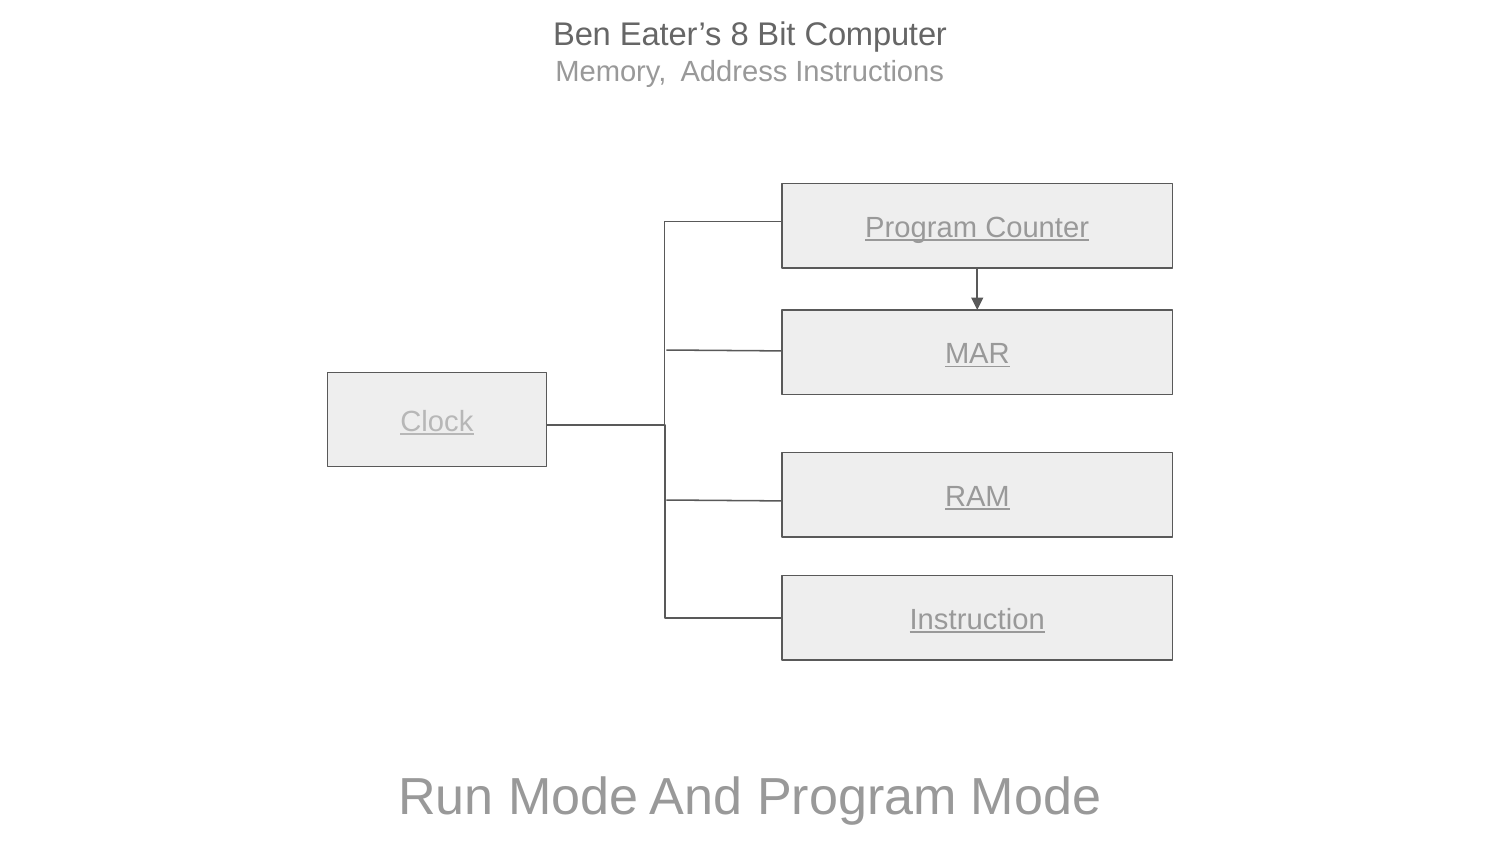

Ben Eater’s 8 Bit Computer
Memory,  Address Instructions

Program Counter
MAR

Clock

RAM
Instruction
Run Mode And Program Mode